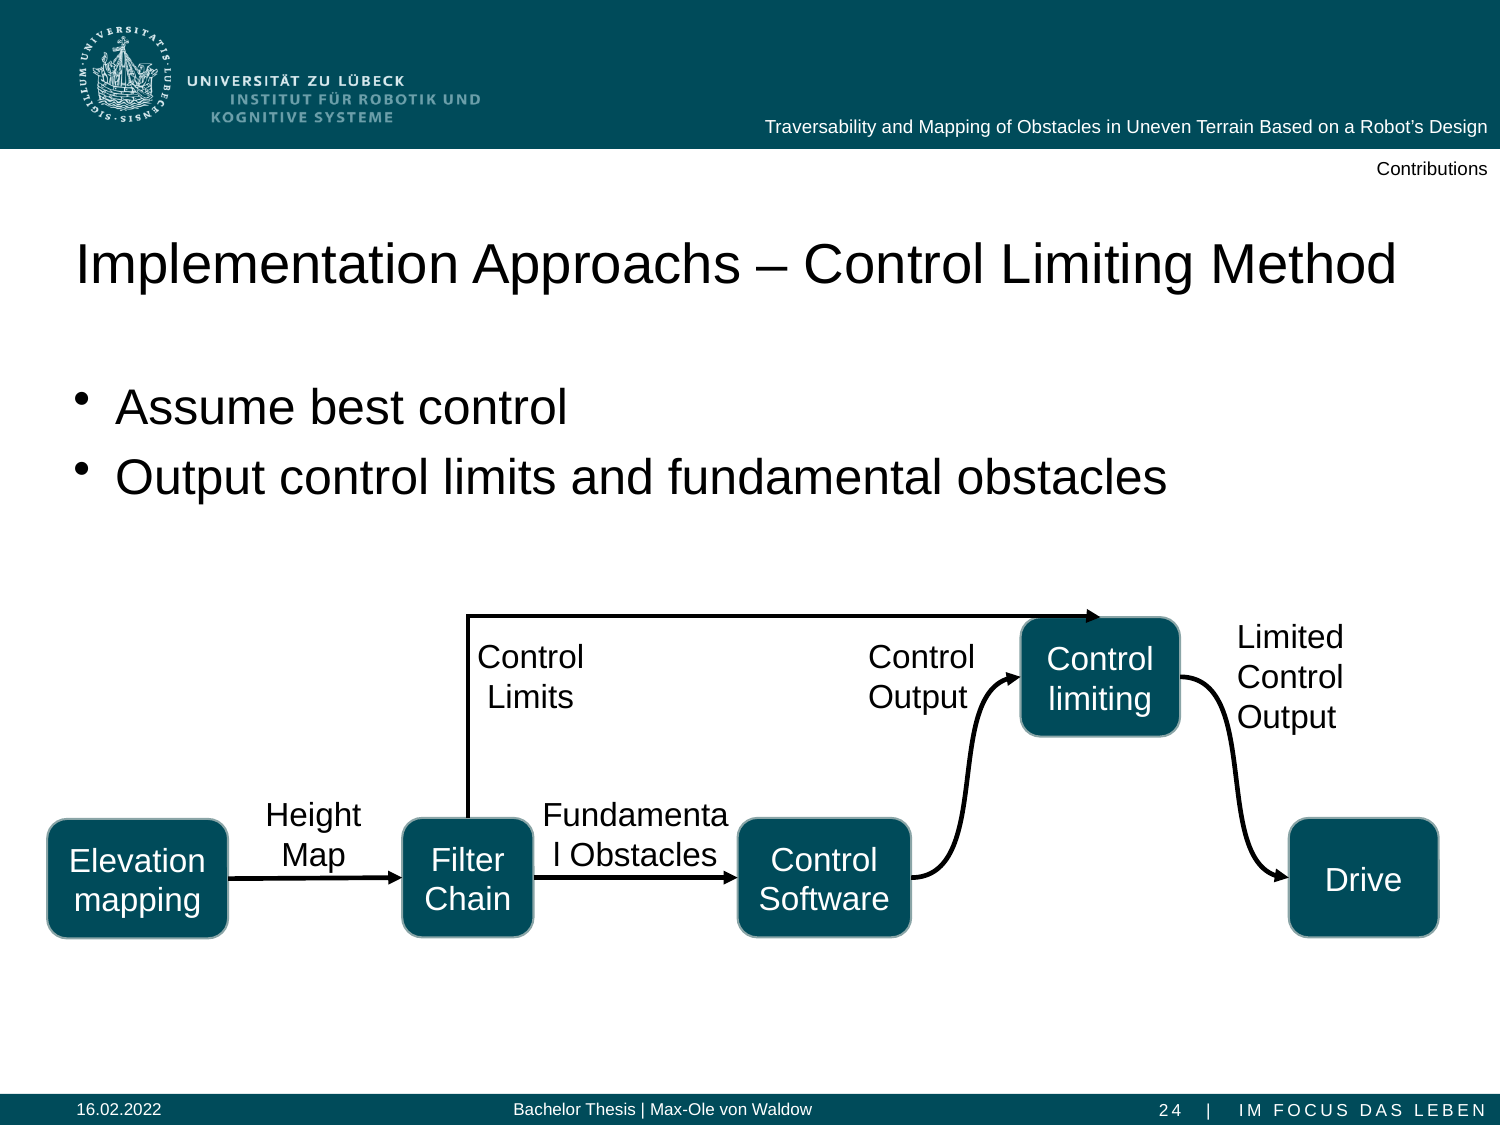

Contributions
# Implementation Approachs – Control Limiting Method
Assume best control
Output control limits and fundamental obstacles
Limited
Control
Output
Control limiting
Control
Output
Control
Limits
Height
Map
Fundamental Obstacles
Filter Chain
Control Software
Drive
Elevation mapping
16.02.2022
Bachelor Thesis | Max-Ole von Waldow
24   |   IM FOCUS DAS LEBEN